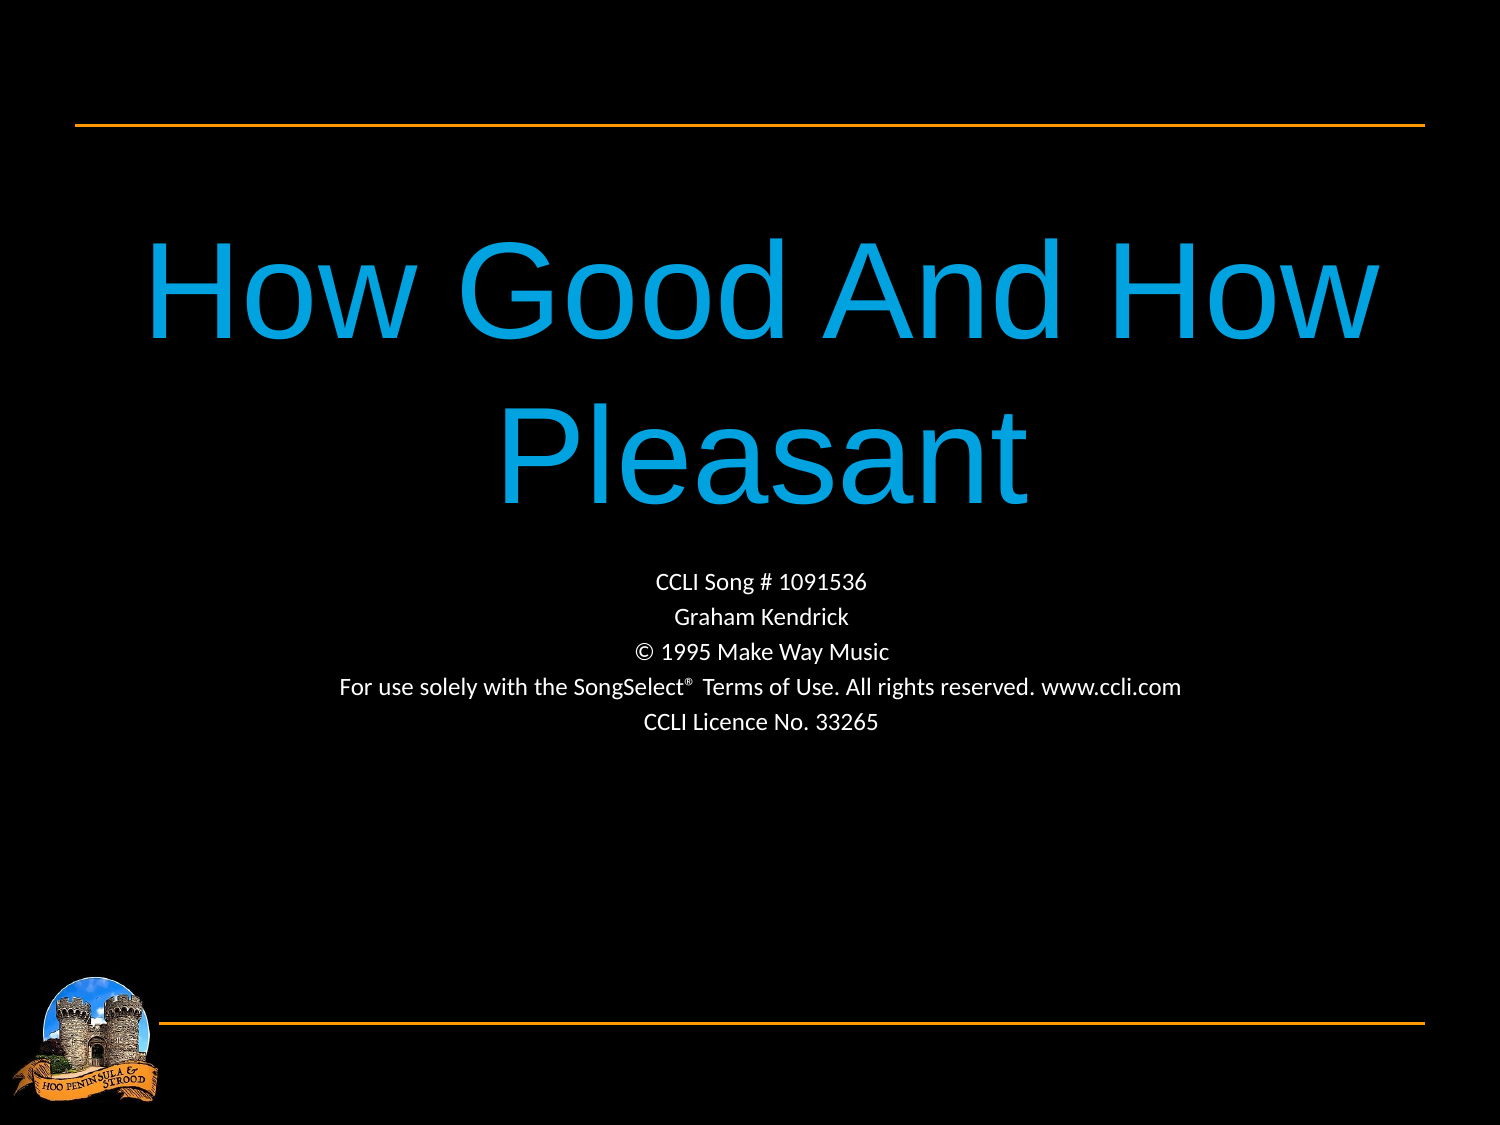

How Good And How Pleasant
CCLI Song # 1091536
Graham Kendrick
© 1995 Make Way Music
For use solely with the SongSelect® Terms of Use. All rights reserved. www.ccli.com
CCLI Licence No. 33265